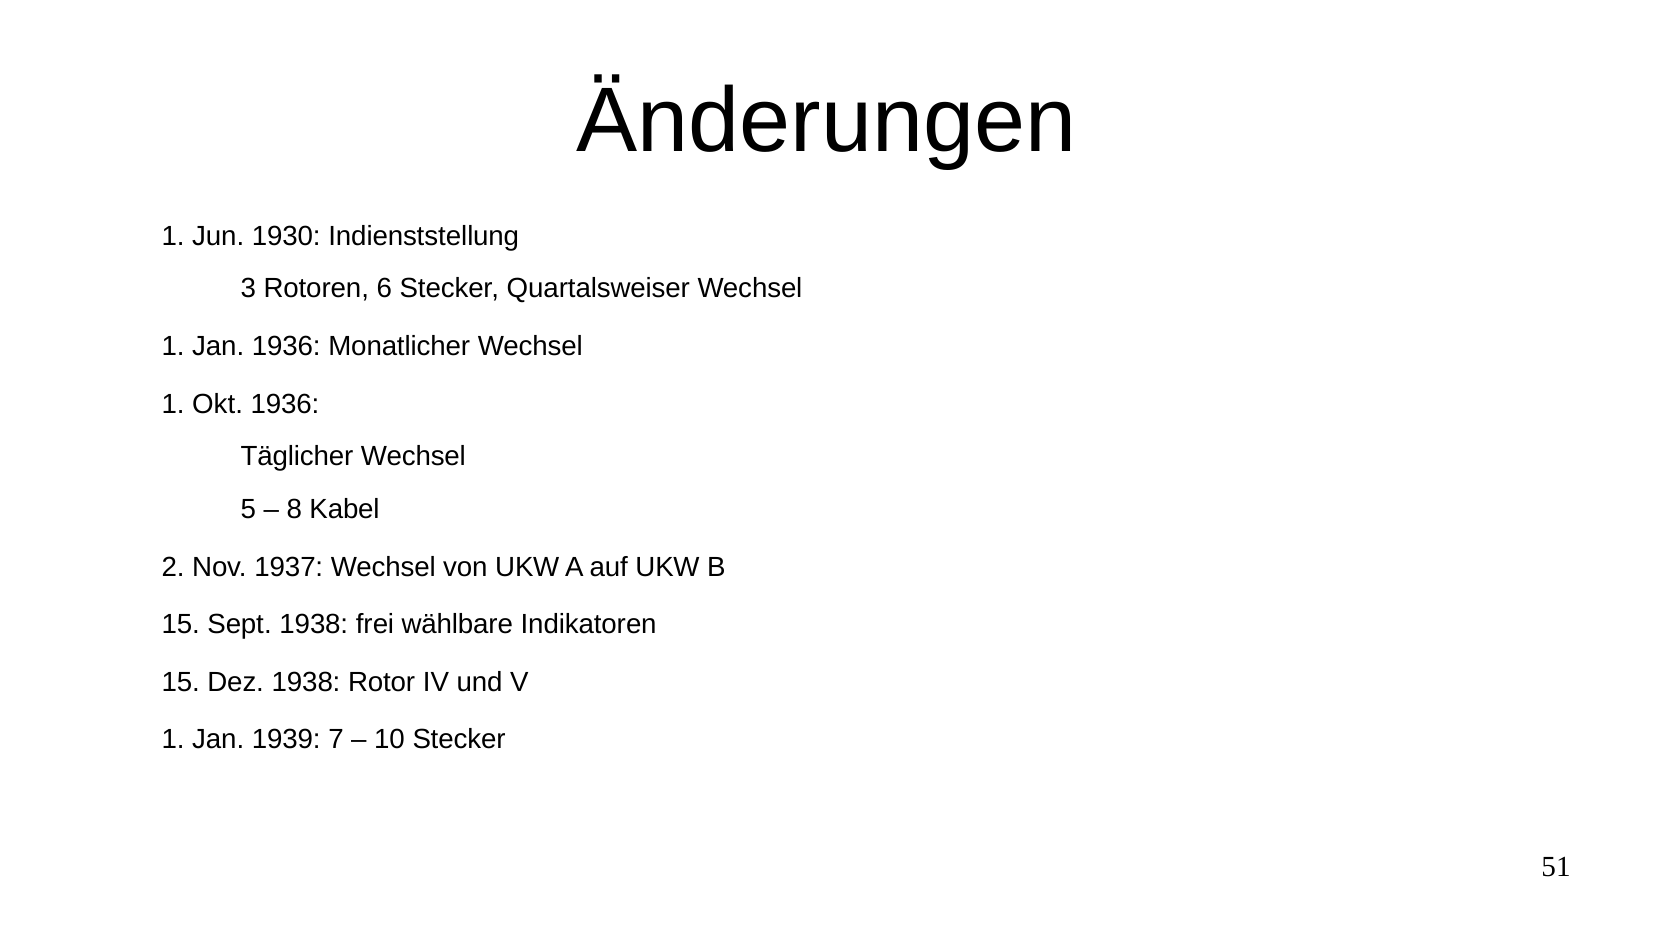

# Änderungen
1. Jun. 1930: Indienststellung
3 Rotoren, 6 Stecker, Quartalsweiser Wechsel
1. Jan. 1936: Monatlicher Wechsel
1. Okt. 1936:
Täglicher Wechsel
5 – 8 Kabel
2. Nov. 1937: Wechsel von UKW A auf UKW B
15. Sept. 1938: frei wählbare Indikatoren
15. Dez. 1938: Rotor IV und V
1. Jan. 1939: 7 – 10 Stecker

51